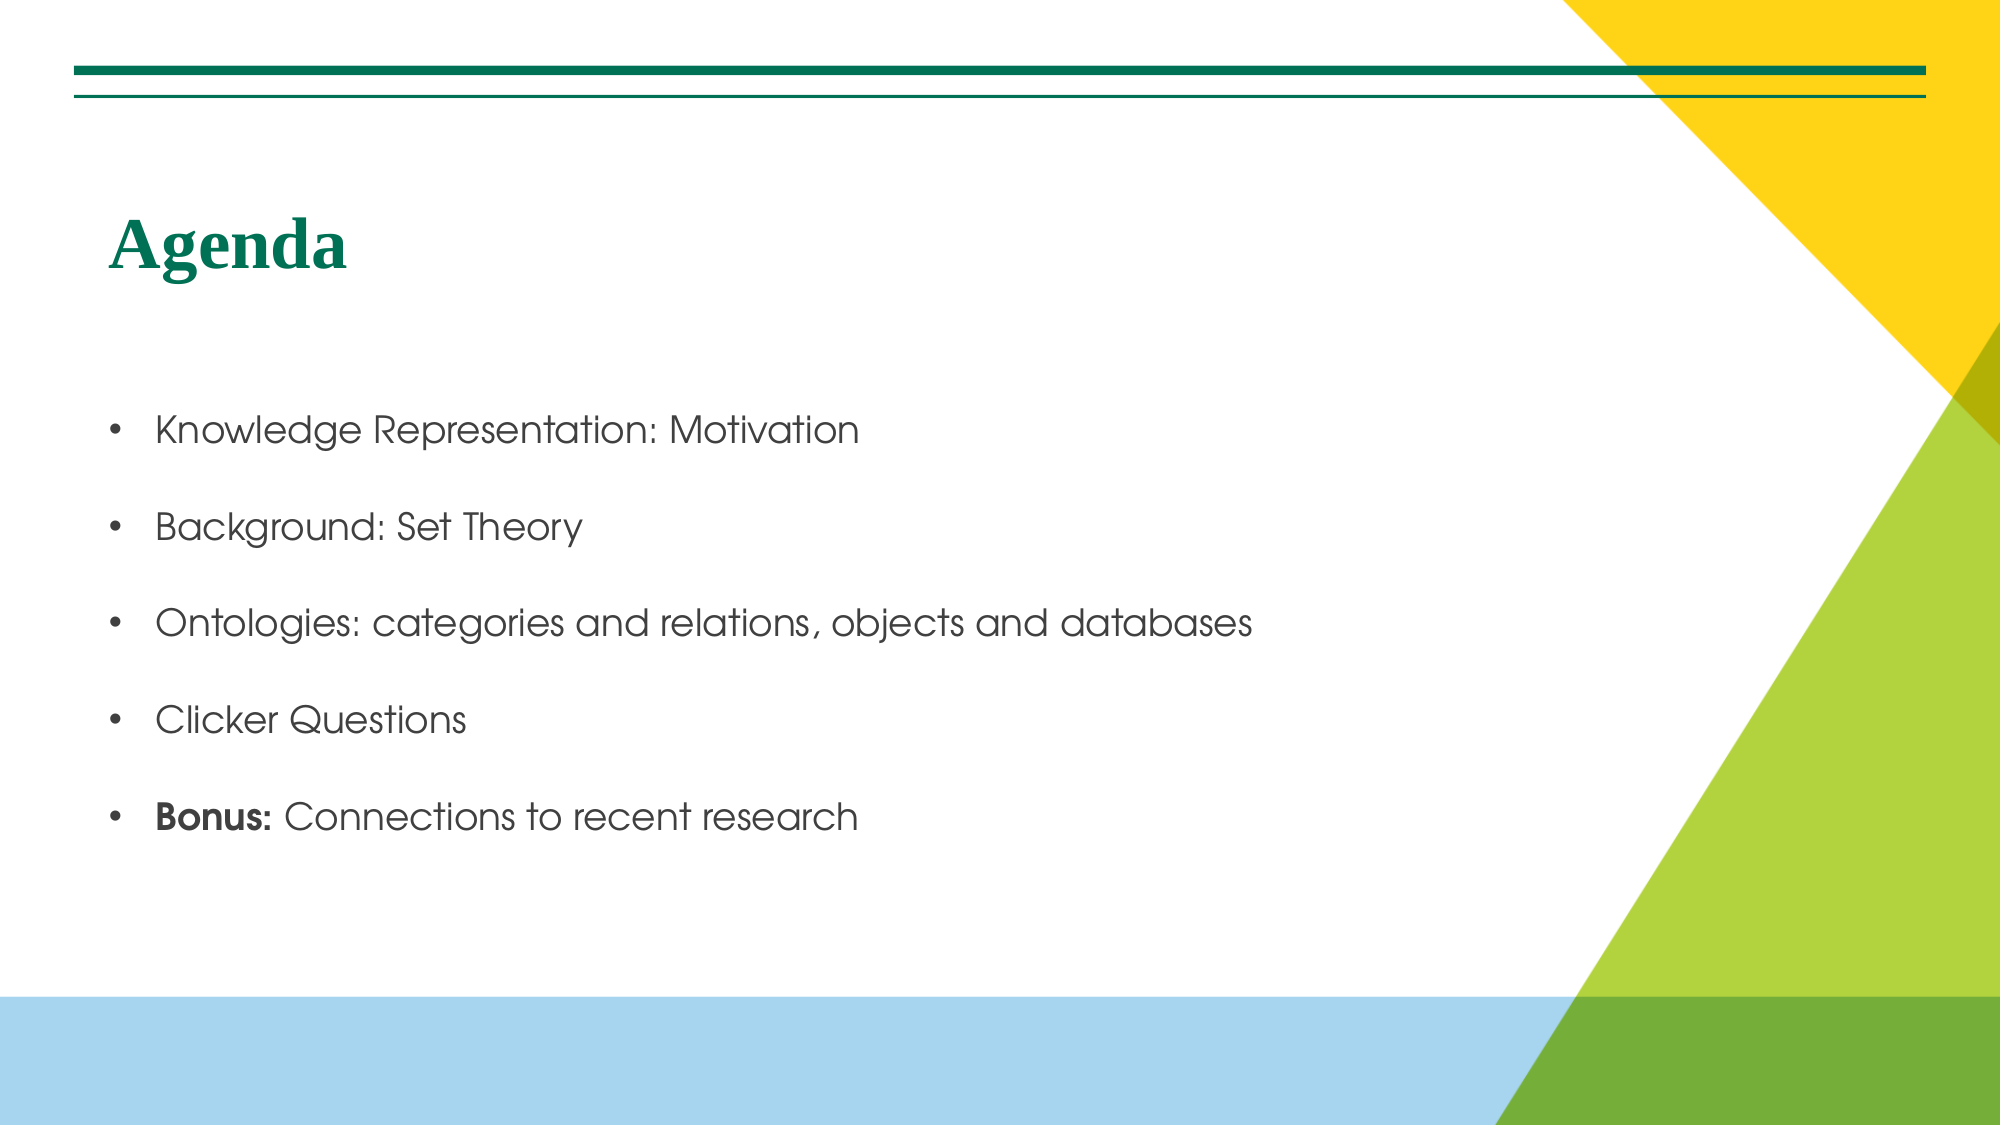

# Agenda
Knowledge Representation: Motivation
Background: Set Theory
Ontologies: categories and relations, objects and databases
Clicker Questions
Bonus: Connections to recent research